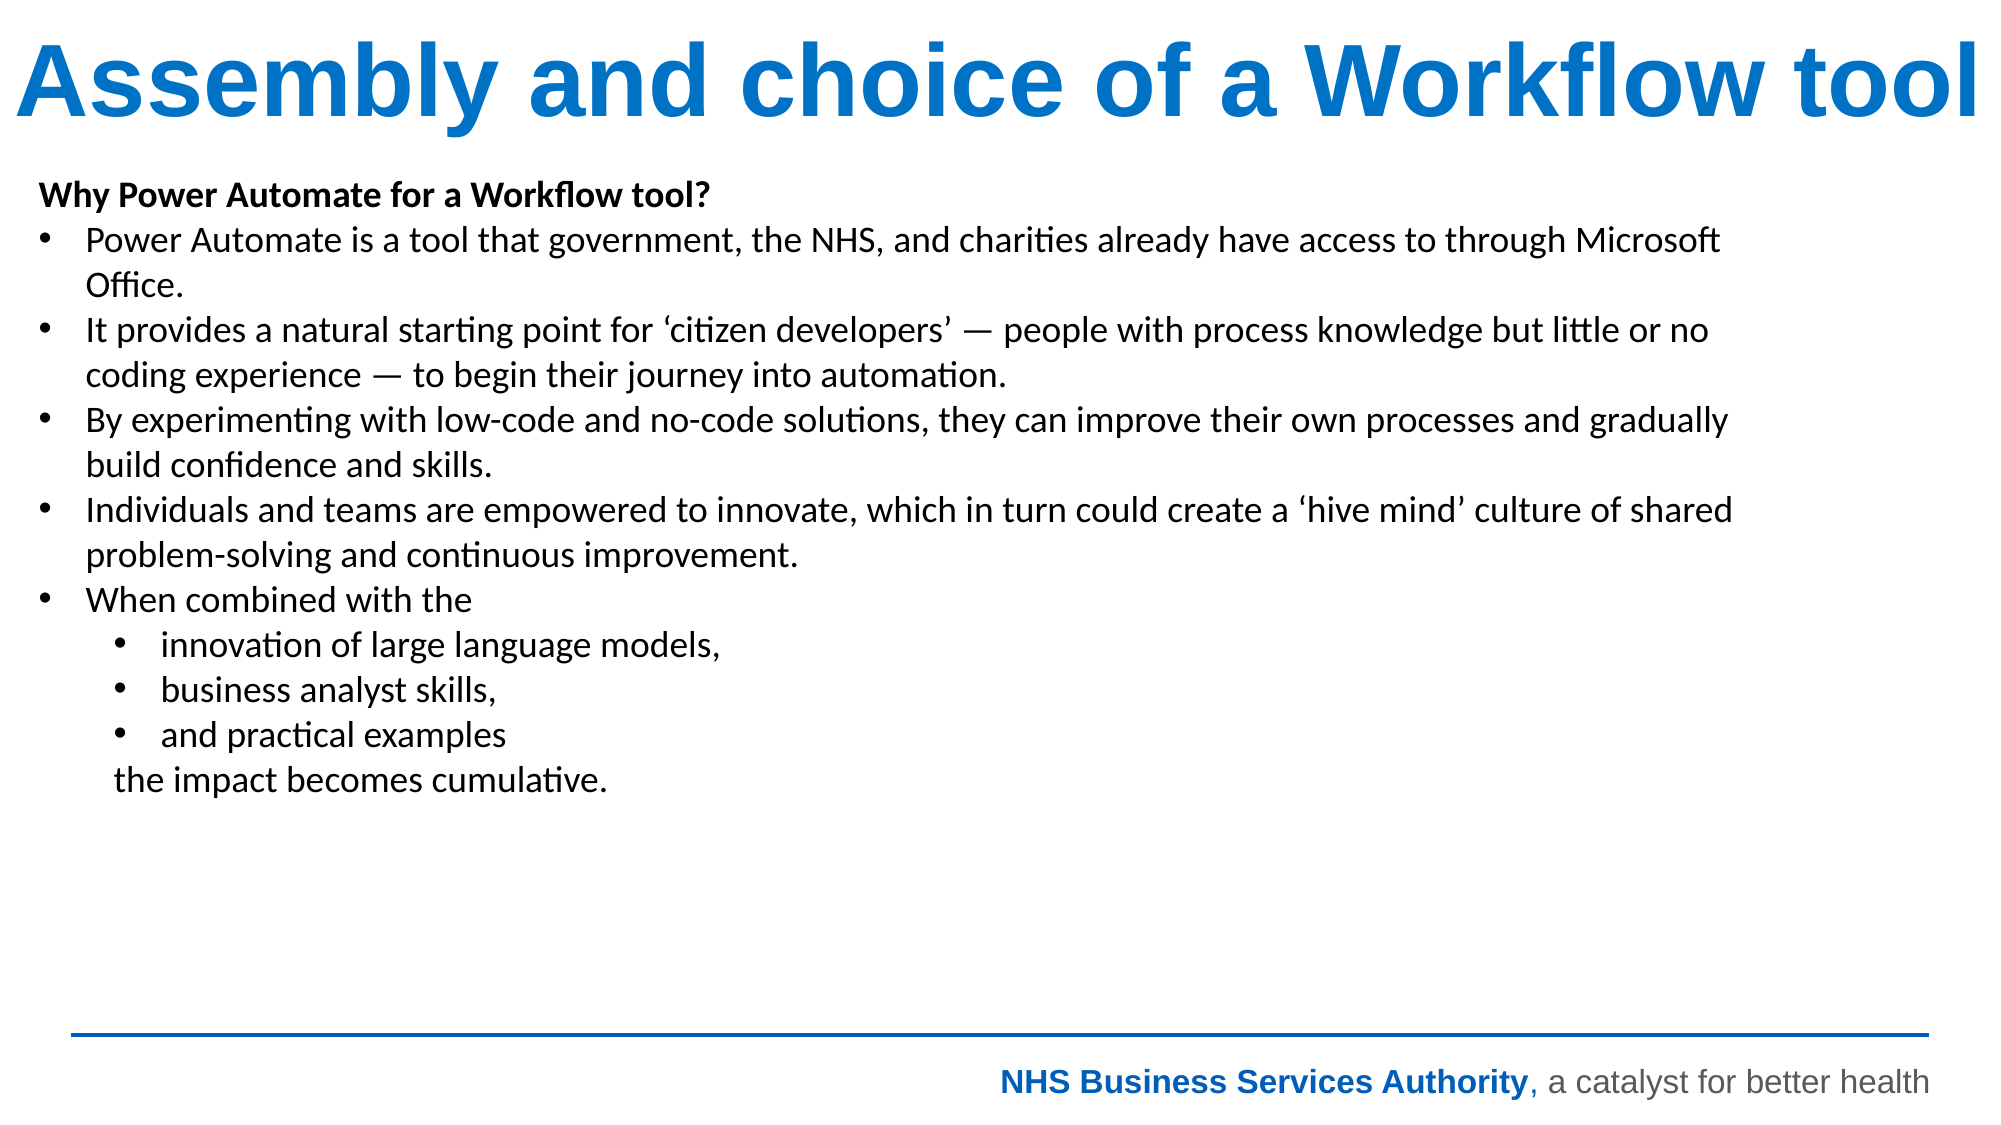

Assembly and choice of a Workflow tool

Why Power Automate for a Workflow tool?
Power Automate is a tool that government, the NHS, and charities already have access to through Microsoft Office.
It provides a natural starting point for ‘citizen developers’ — people with process knowledge but little or no coding experience — to begin their journey into automation.
By experimenting with low-code and no-code solutions, they can improve their own processes and gradually build confidence and skills.
Individuals and teams are empowered to innovate, which in turn could create a ‘hive mind’ culture of shared problem-solving and continuous improvement.
When combined with the
innovation of large language models,
business analyst skills,
and practical examples
the impact becomes cumulative.